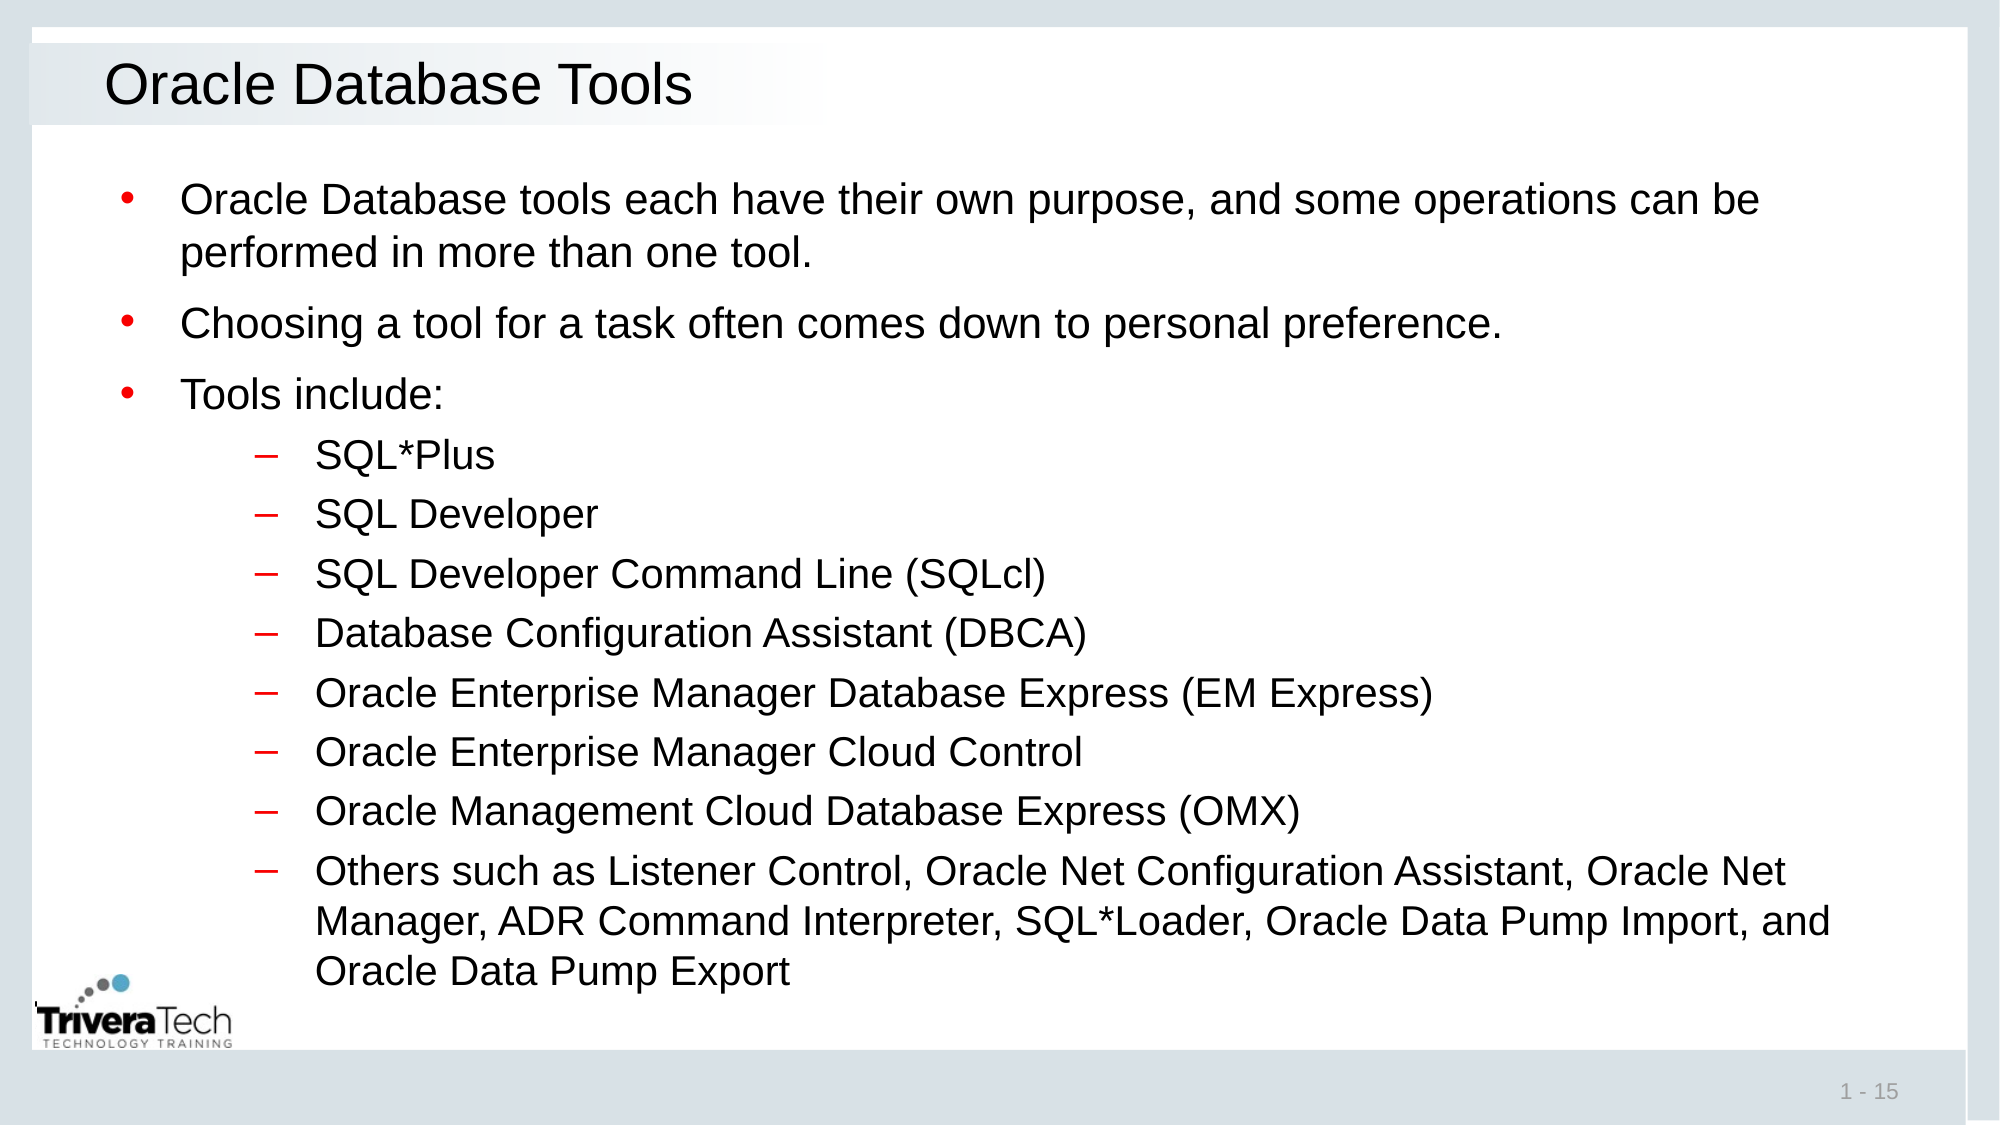

# Oracle Database Tools
Oracle Database tools each have their own purpose, and some operations can be performed in more than one tool.
Choosing a tool for a task often comes down to personal preference.
Tools include:
SQL*Plus
SQL Developer
SQL Developer Command Line (SQLcl)
Database Configuration Assistant (DBCA)
Oracle Enterprise Manager Database Express (EM Express)
Oracle Enterprise Manager Cloud Control
Oracle Management Cloud Database Express (OMX)
Others such as Listener Control, Oracle Net Configuration Assistant, Oracle Net Manager, ADR Command Interpreter, SQL*Loader, Oracle Data Pump Import, and Oracle Data Pump Export